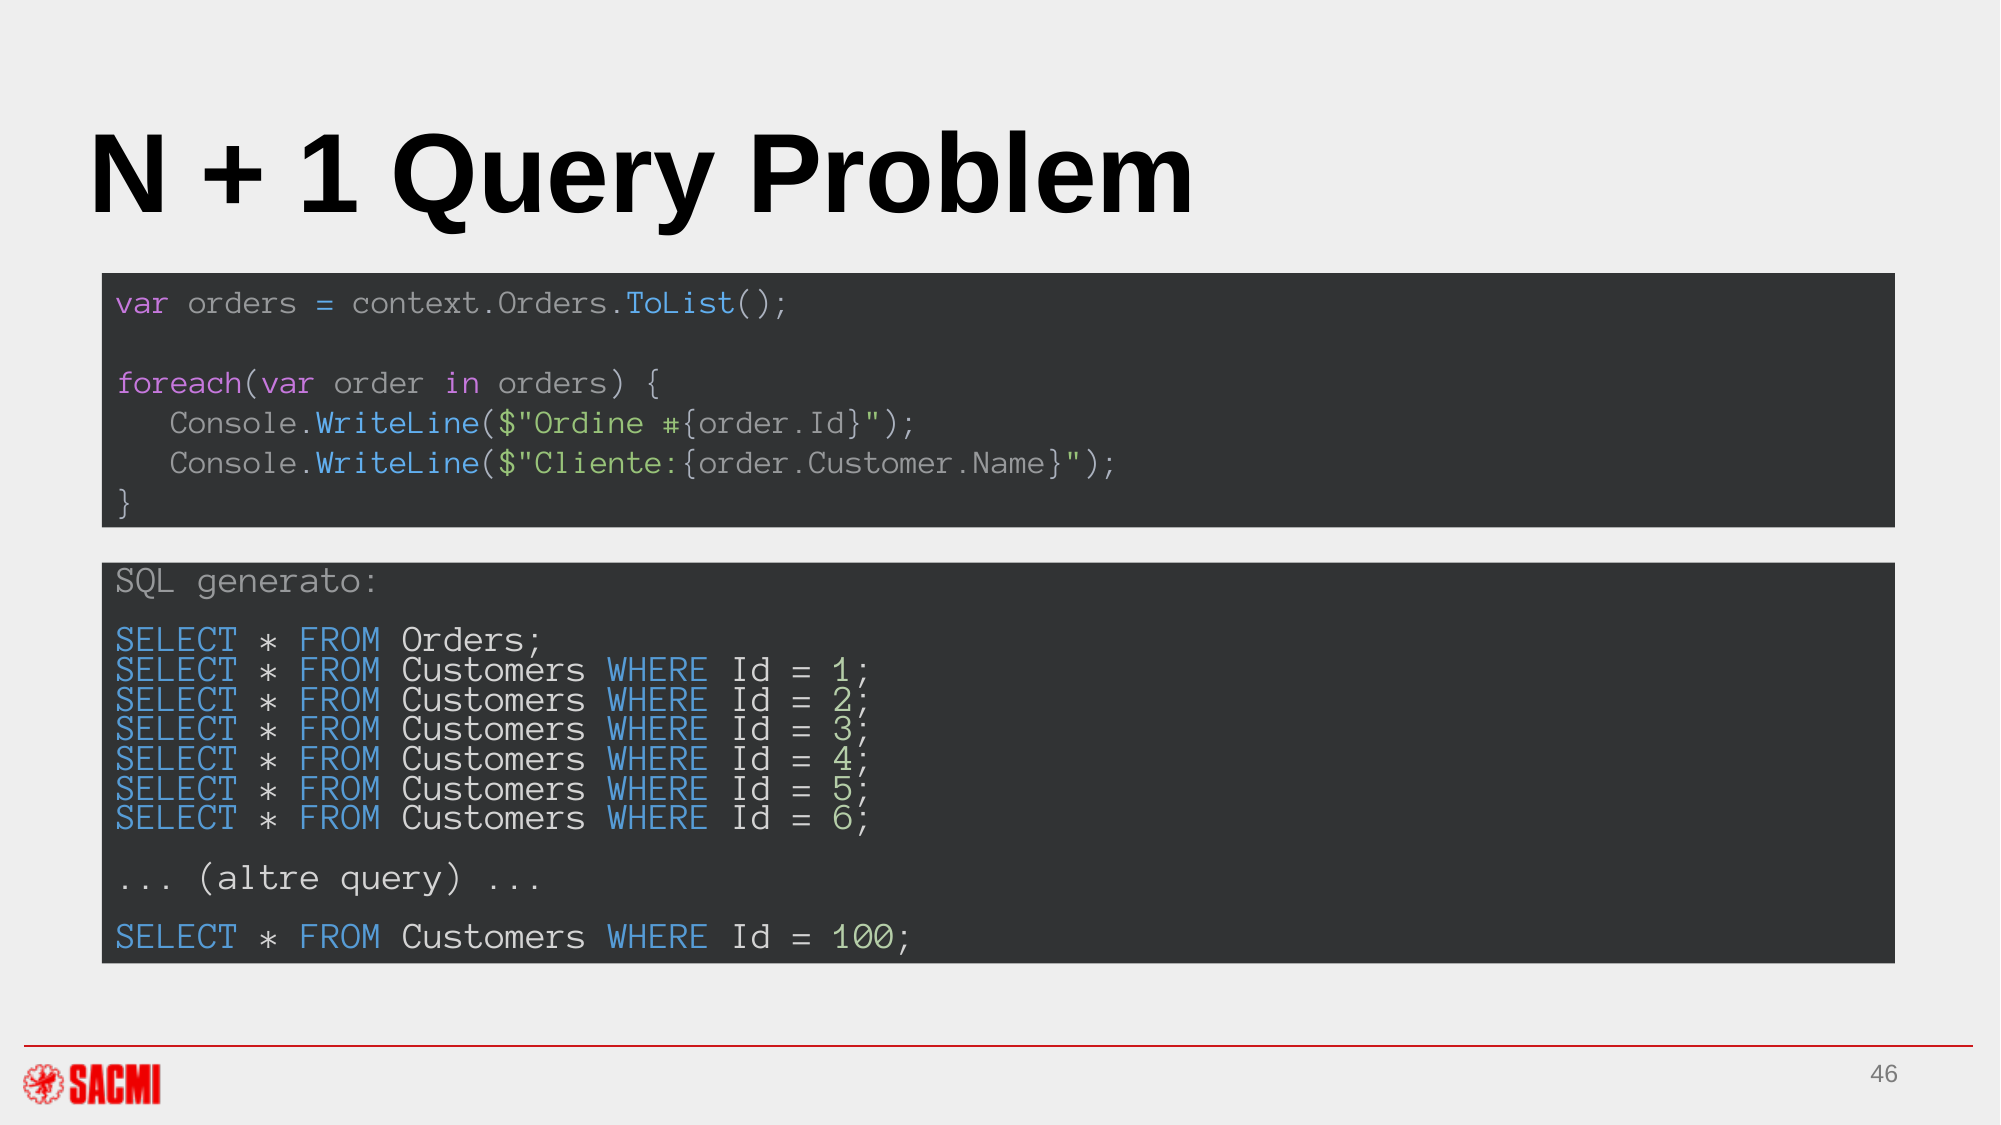

# N + 1 Query Problem

var orders = context.Orders.ToList();

foreach(var order in orders) {
   Console.WriteLine($"Ordine #{order.Id}");
   Console.WriteLine($"Cliente:{order.Customer.Name}");
}

SQL generato:
SELECT * FROM Orders;
SELECT * FROM Customers WHERE Id = 1;
SELECT * FROM Customers WHERE Id = 2;
SELECT * FROM Customers WHERE Id = 3;
SELECT * FROM Customers WHERE Id = 4;
SELECT * FROM Customers WHERE Id = 5;
SELECT * FROM Customers WHERE Id = 6;

... (altre query) ...
SELECT * FROM Customers WHERE Id = 100;

46